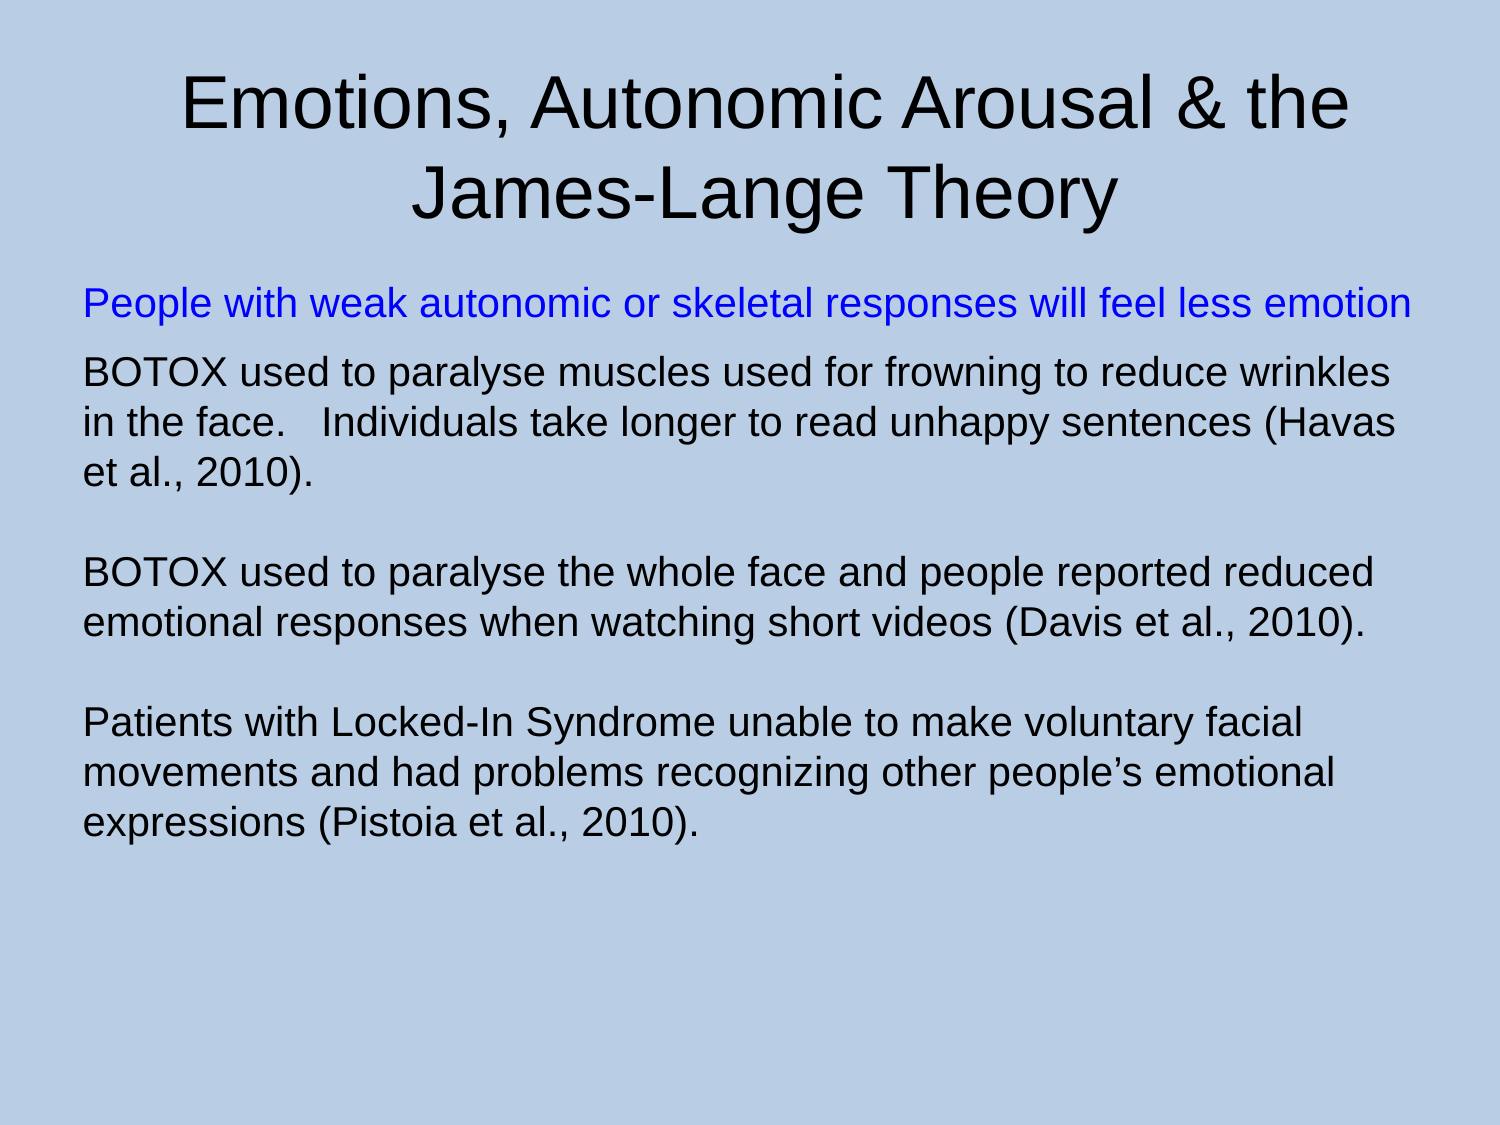

Emotions, Autonomic Arousal & the James-Lange Theory
People with weak autonomic or skeletal responses will feel less emotion
BOTOX used to paralyse muscles used for frowning to reduce wrinkles in the face.   Individuals take longer to read unhappy sentences (Havas et al., 2010).

BOTOX used to paralyse the whole face and people reported reduced emotional responses when watching short videos (Davis et al., 2010).

Patients with Locked-In Syndrome unable to make voluntary facial movements and had problems recognizing other people’s emotional expressions (Pistoia et al., 2010).